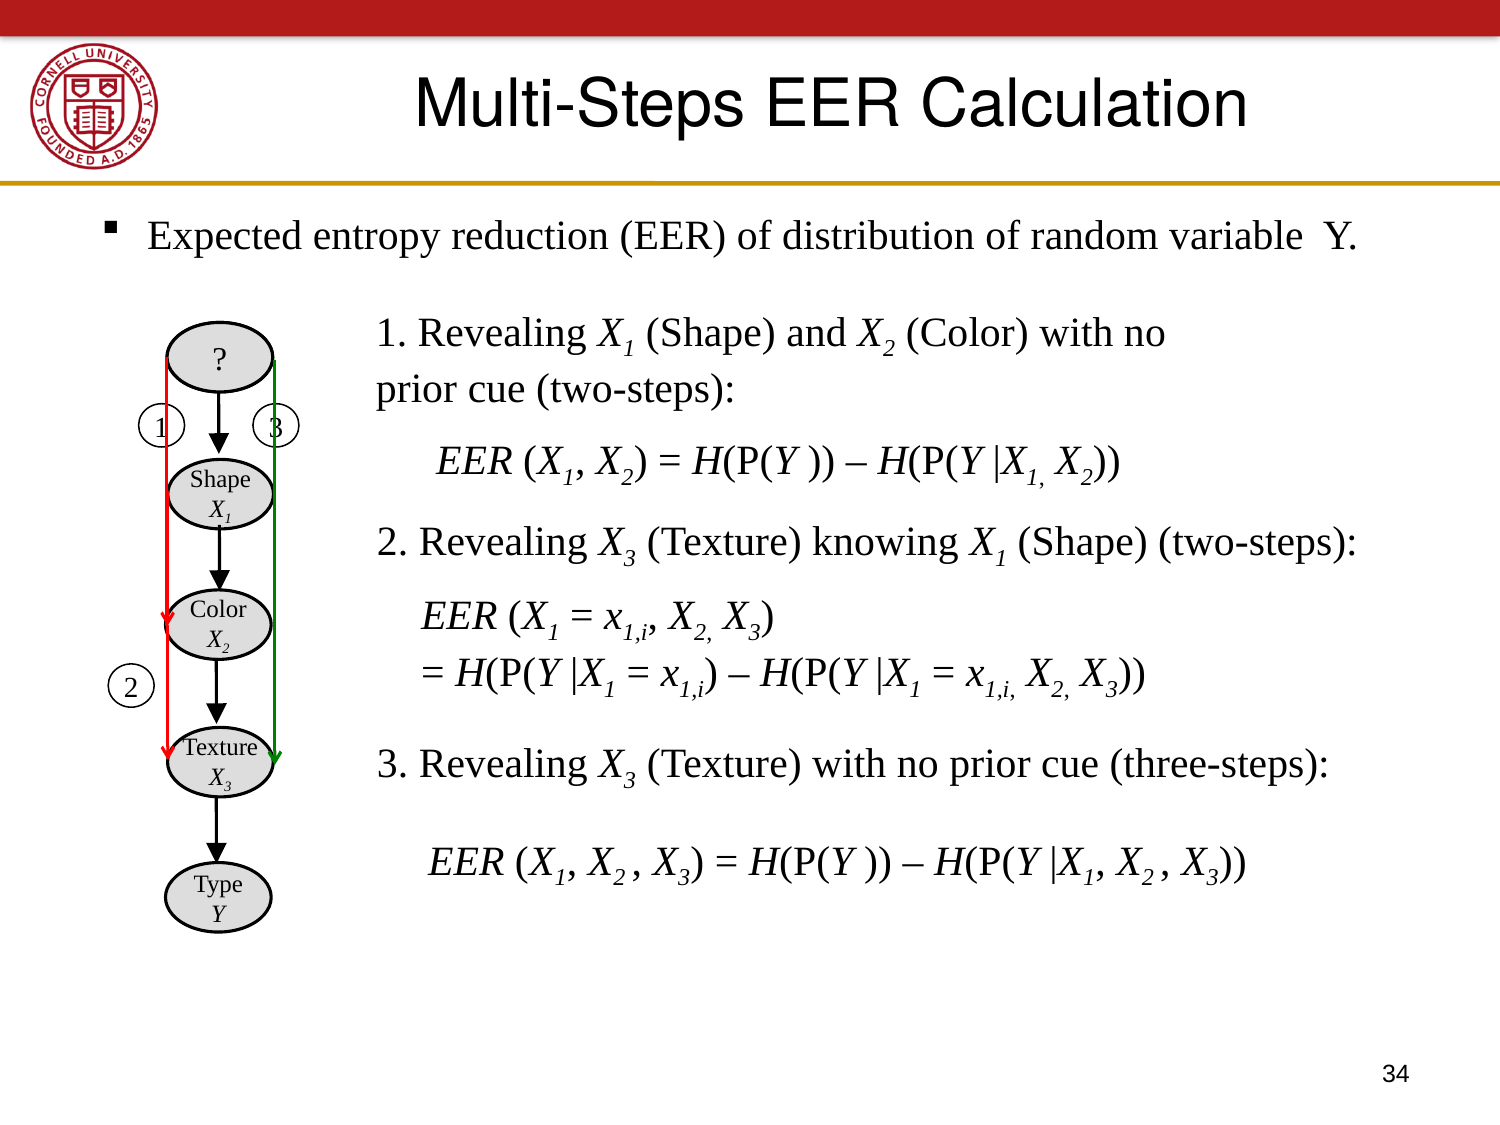

# Multi-Steps EER Calculation
 Expected entropy reduction (EER) of distribution of random variable  Y.
1. Revealing X1 (Shape) and X2 (Color) with no prior cue (two-steps):
?
?

Shape
X1

Color
X2

Texture
X3

Type
Y
3
1
EER (X1, X2) = H(P(Y )) – H(P(Y |X1, X2))
2. Revealing X3 (Texture) knowing X1 (Shape) (two-steps):
EER (X1 = x1,i, X2, X3)
= H(P(Y |X1 = x1,i) – H(P(Y |X1 = x1,i, X2, X3))
2
3. Revealing X3 (Texture) with no prior cue (three-steps):
 EER (X1, X2 , X3) = H(P(Y )) – H(P(Y |X1, X2 , X3))
34